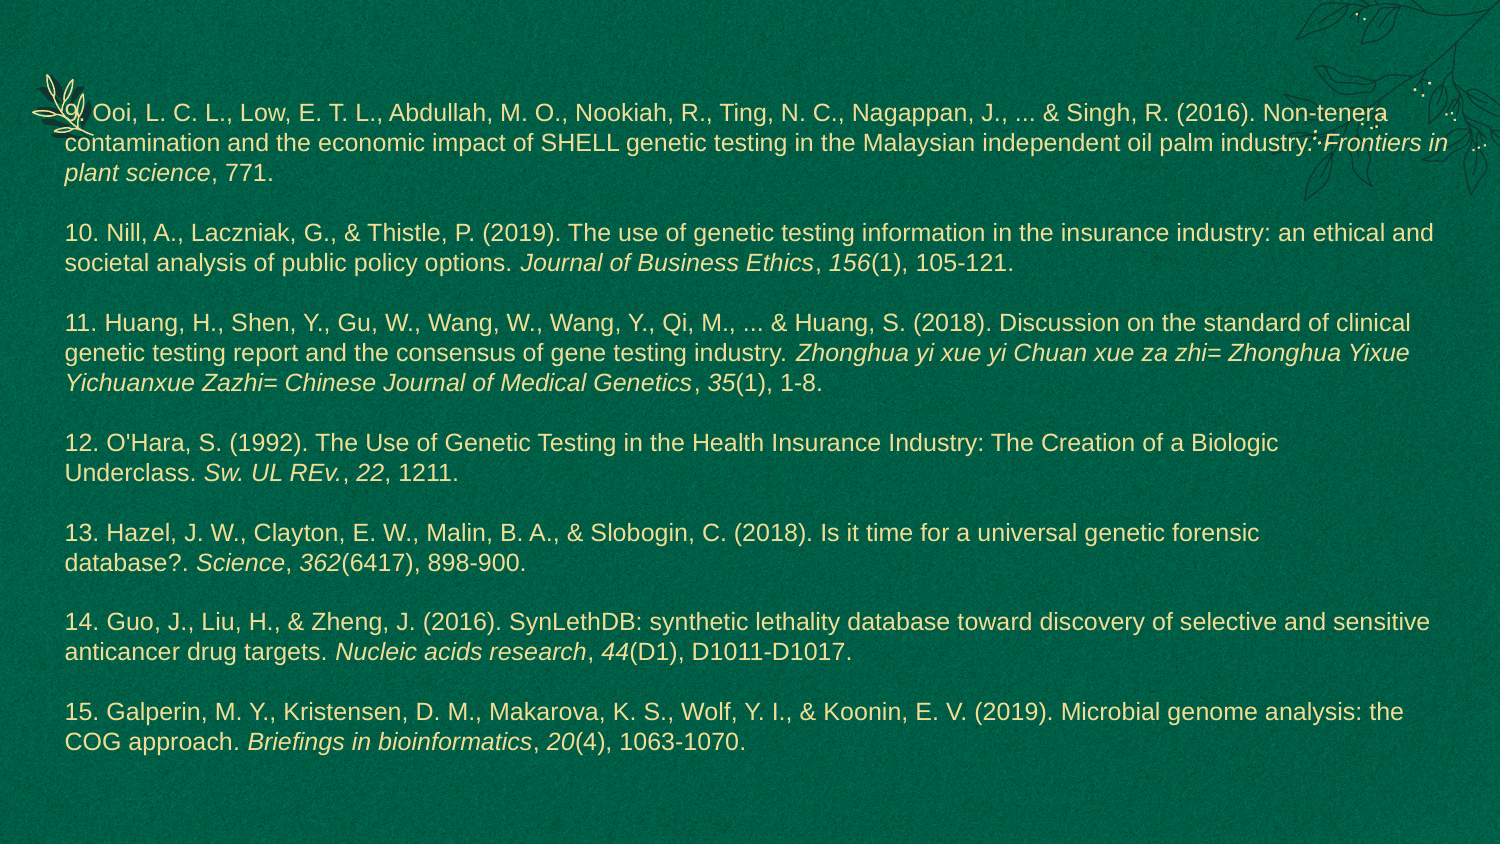

9. Ooi, L. C. L., Low, E. T. L., Abdullah, M. O., Nookiah, R., Ting, N. C., Nagappan, J., ... & Singh, R. (2016). Non-tenera contamination and the economic impact of SHELL genetic testing in the Malaysian independent oil palm industry. Frontiers in plant science, 771.
10. Nill, A., Laczniak, G., & Thistle, P. (2019). The use of genetic testing information in the insurance industry: an ethical and societal analysis of public policy options. Journal of Business Ethics, 156(1), 105-121.
11. Huang, H., Shen, Y., Gu, W., Wang, W., Wang, Y., Qi, M., ... & Huang, S. (2018). Discussion on the standard of clinical genetic testing report and the consensus of gene testing industry. Zhonghua yi xue yi Chuan xue za zhi= Zhonghua Yixue Yichuanxue Zazhi= Chinese Journal of Medical Genetics, 35(1), 1-8.
12. O'Hara, S. (1992). The Use of Genetic Testing in the Health Insurance Industry: The Creation of a Biologic Underclass. Sw. UL REv., 22, 1211.

13. Hazel, J. W., Clayton, E. W., Malin, B. A., & Slobogin, C. (2018). Is it time for a universal genetic forensic database?. Science, 362(6417), 898-900.

14. Guo, J., Liu, H., & Zheng, J. (2016). SynLethDB: synthetic lethality database toward discovery of selective and sensitive anticancer drug targets. Nucleic acids research, 44(D1), D1011-D1017.

15. Galperin, M. Y., Kristensen, D. M., Makarova, K. S., Wolf, Y. I., & Koonin, E. V. (2019). Microbial genome analysis: the COG approach. Briefings in bioinformatics, 20(4), 1063-1070.